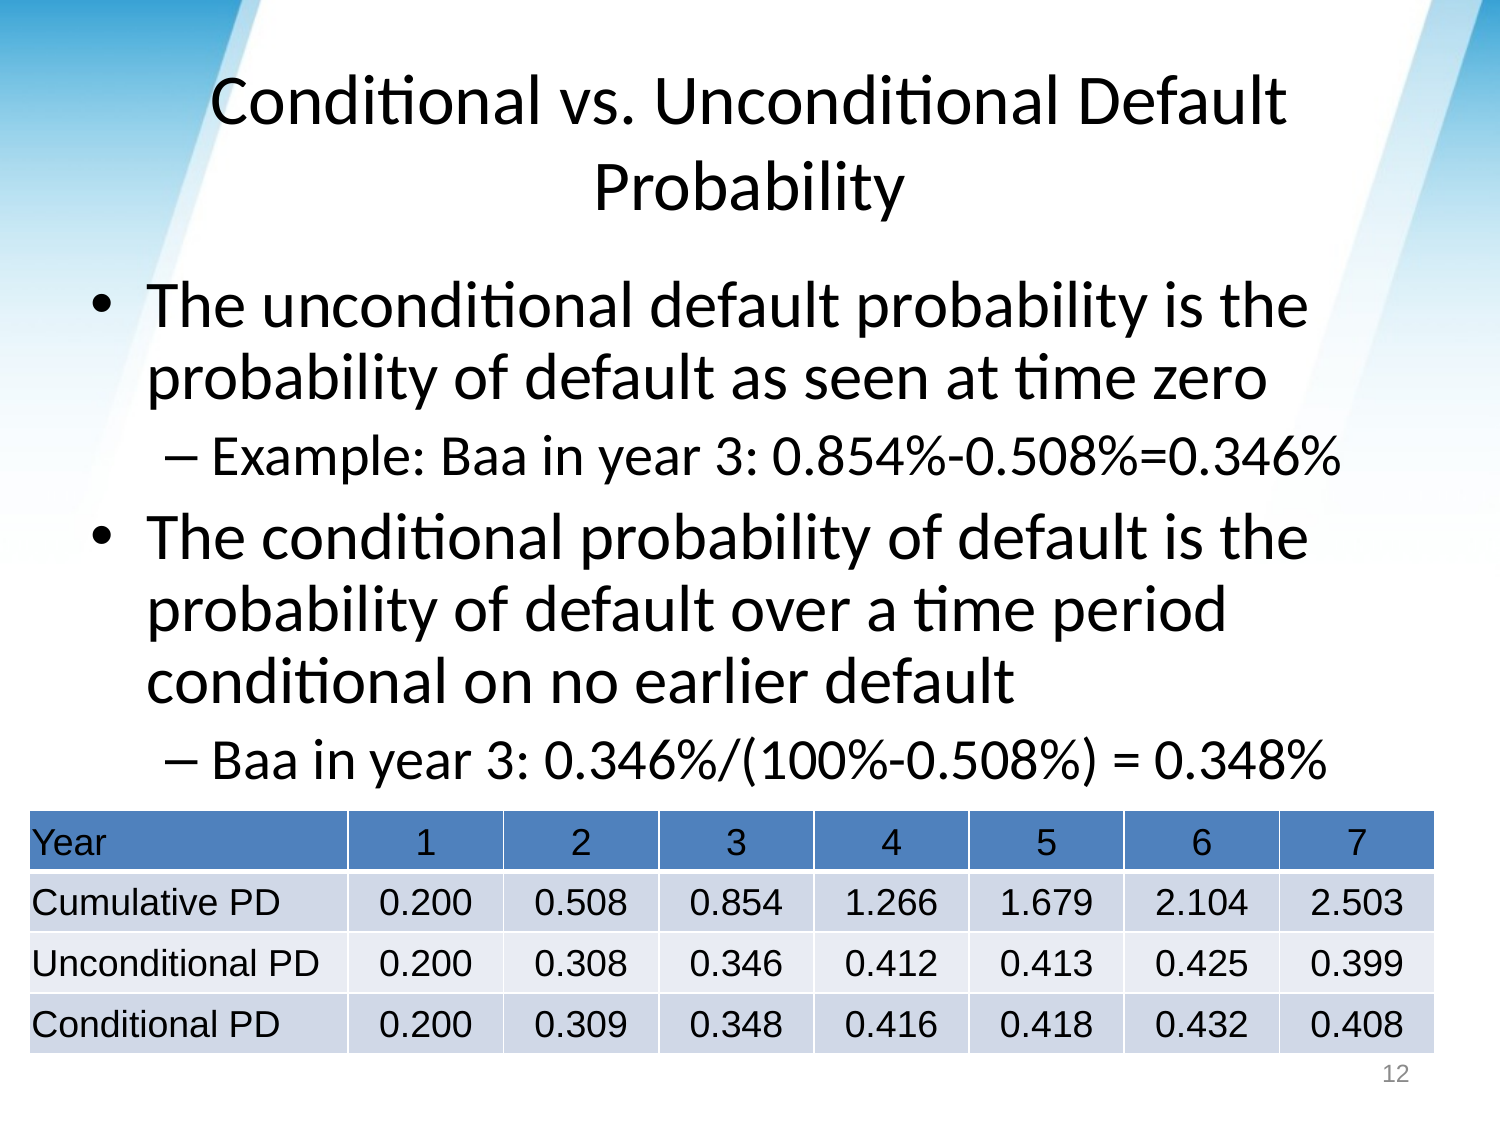

# Conditional vs. Unconditional Default Probability
The unconditional default probability is the probability of default as seen at time zero
Example: Baa in year 3: 0.854%-0.508%=0.346%
The conditional probability of default is the probability of default over a time period  conditional on no earlier default
Baa in year 3: 0.346%/(100%-0.508%) = 0.348%
| Year | 1 | 2 | 3 | 4 | 5 | 6 | 7 |
| --- | --- | --- | --- | --- | --- | --- | --- |
| Cumulative PD | 0.200 | 0.508 | 0.854 | 1.266 | 1.679 | 2.104 | 2.503 |
| Unconditional PD | 0.200 | 0.308 | 0.346 | 0.412 | 0.413 | 0.425 | 0.399 |
| Conditional PD | 0.200 | 0.309 | 0.348 | 0.416 | 0.418 | 0.432 | 0.408 |
12